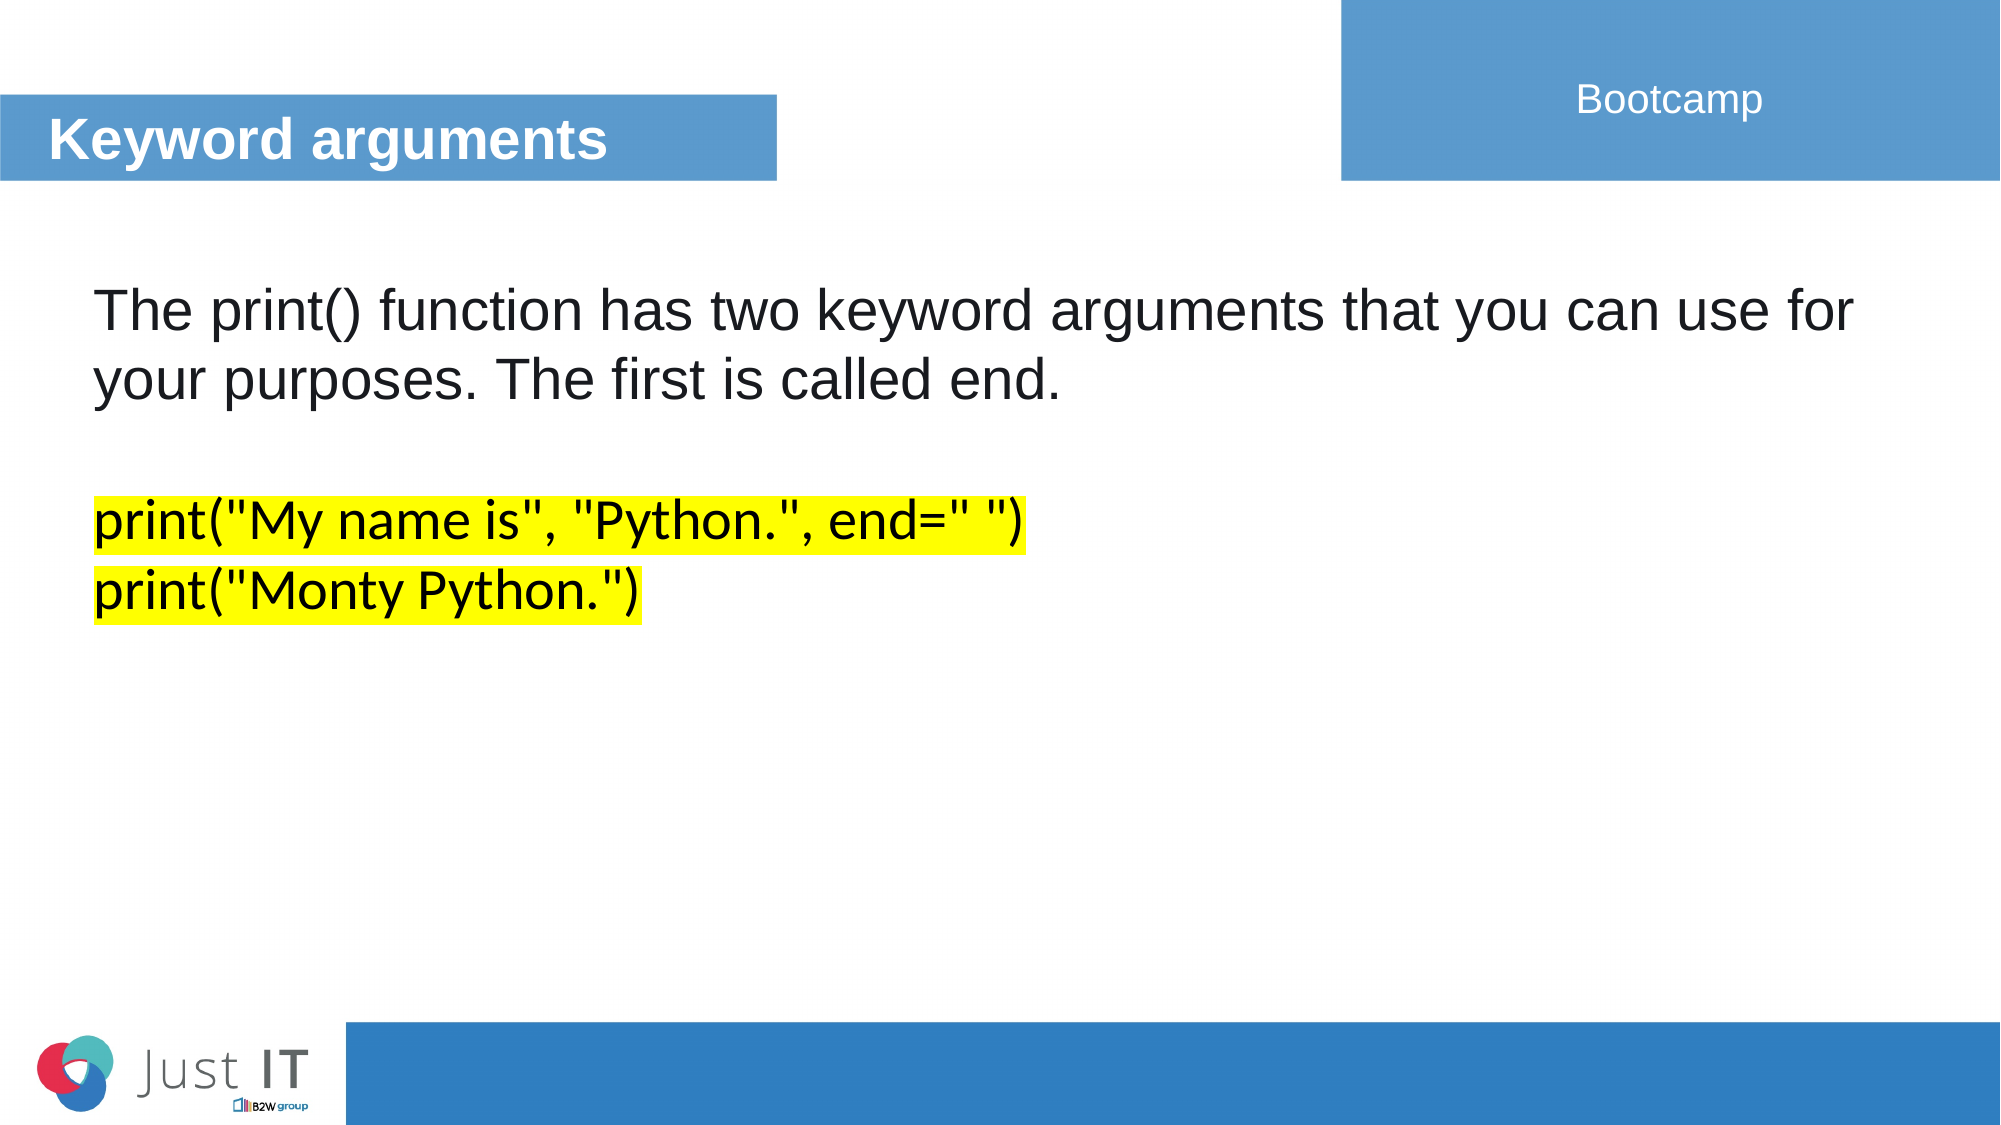

# Keyword arguments
Bootcamp
The print() function has two keyword arguments that you can use for your purposes. The first is called end.
print("My name is", "Python.", end=" ")
print("Monty Python.")